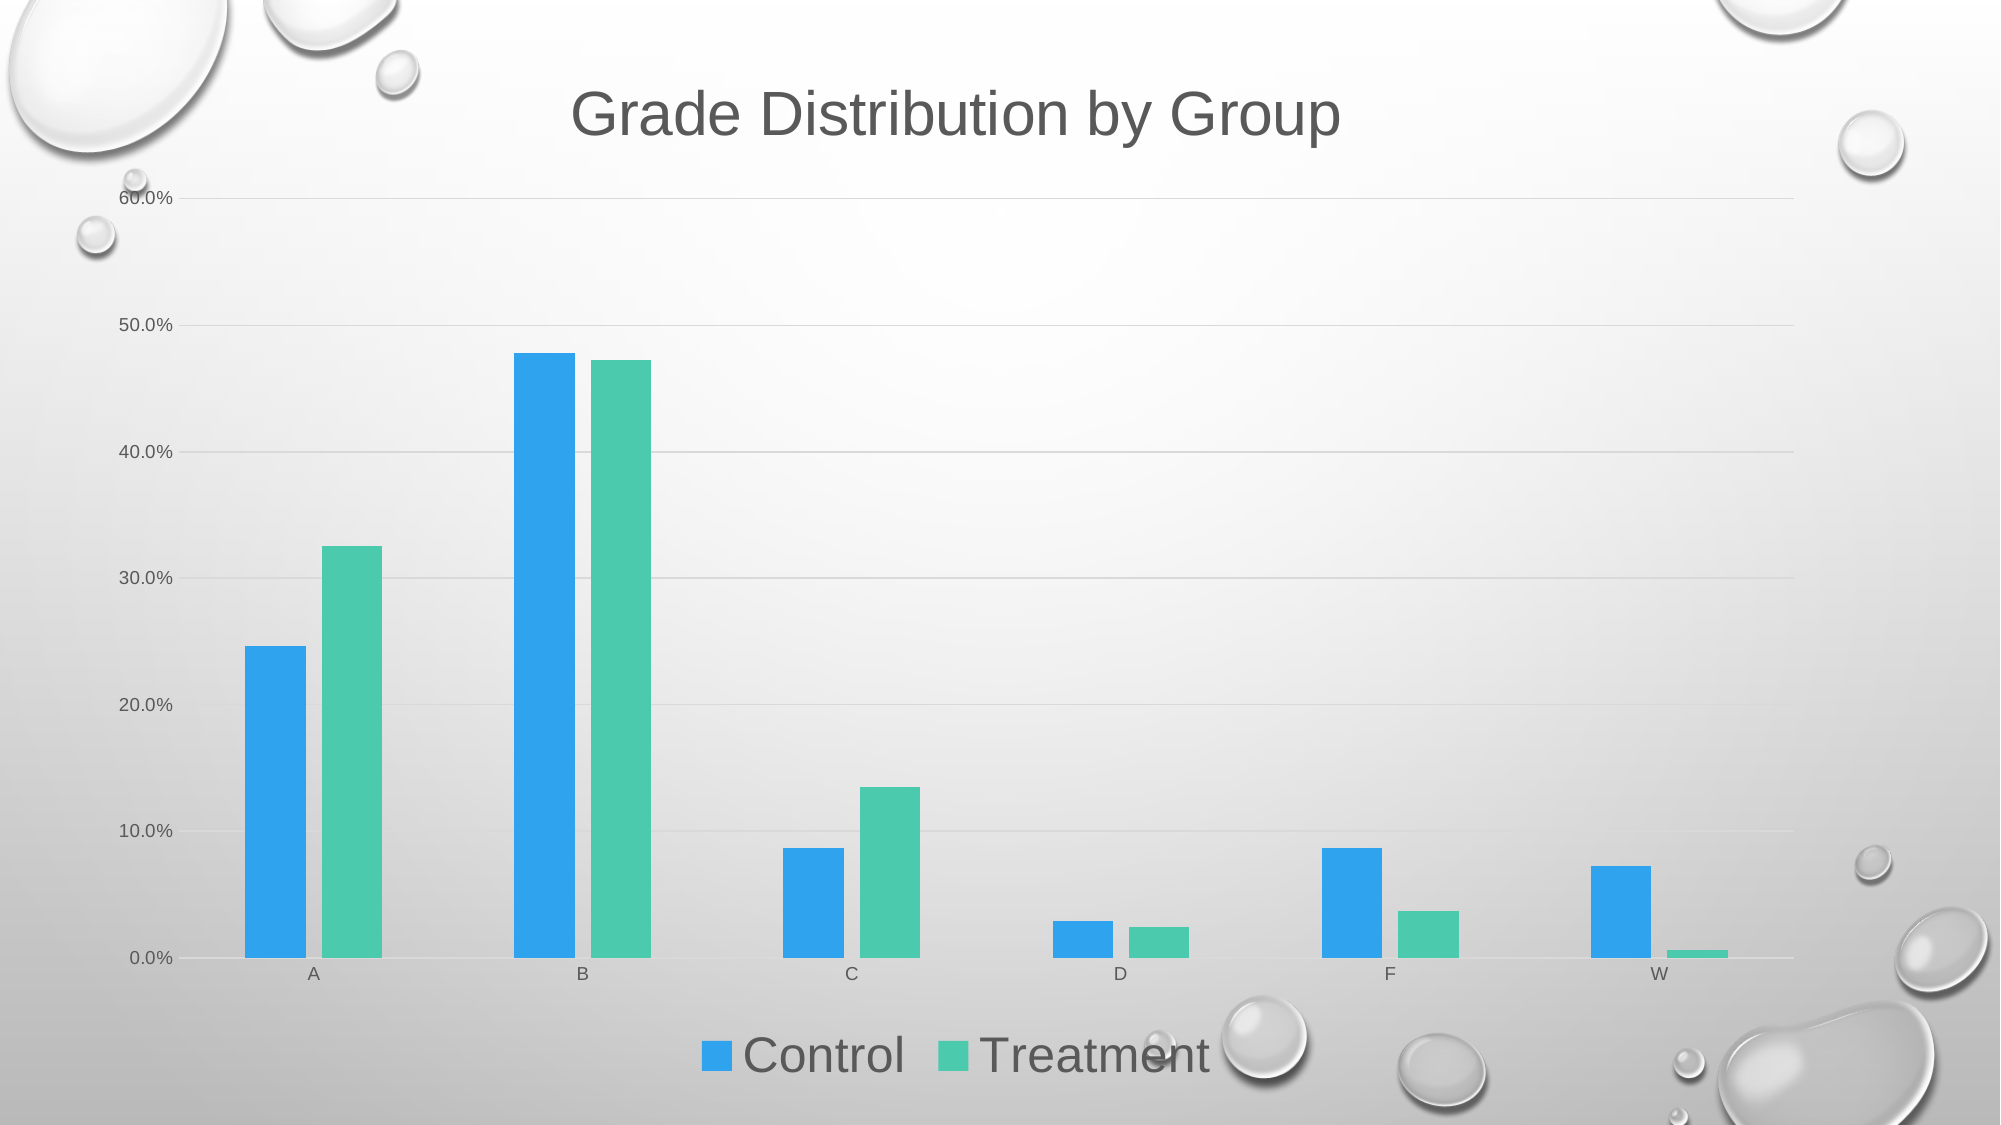

### Chart: Grade Distribution by Group

| Category | Control | Treatment |
|---|---|---|
| A | 0.24637681159420288 | 0.32515337423312884 |
| B | 0.4782608695652174 | 0.47239263803680986 |
| C | 0.08695652173913043 | 0.13496932515337423 |
| D | 0.028985507246376812 | 0.024539877300613498 |
| F | 0.08695652173913043 | 0.03680981595092025 |
| W | 0.07246376811594203 | 0.006134969325153374 |